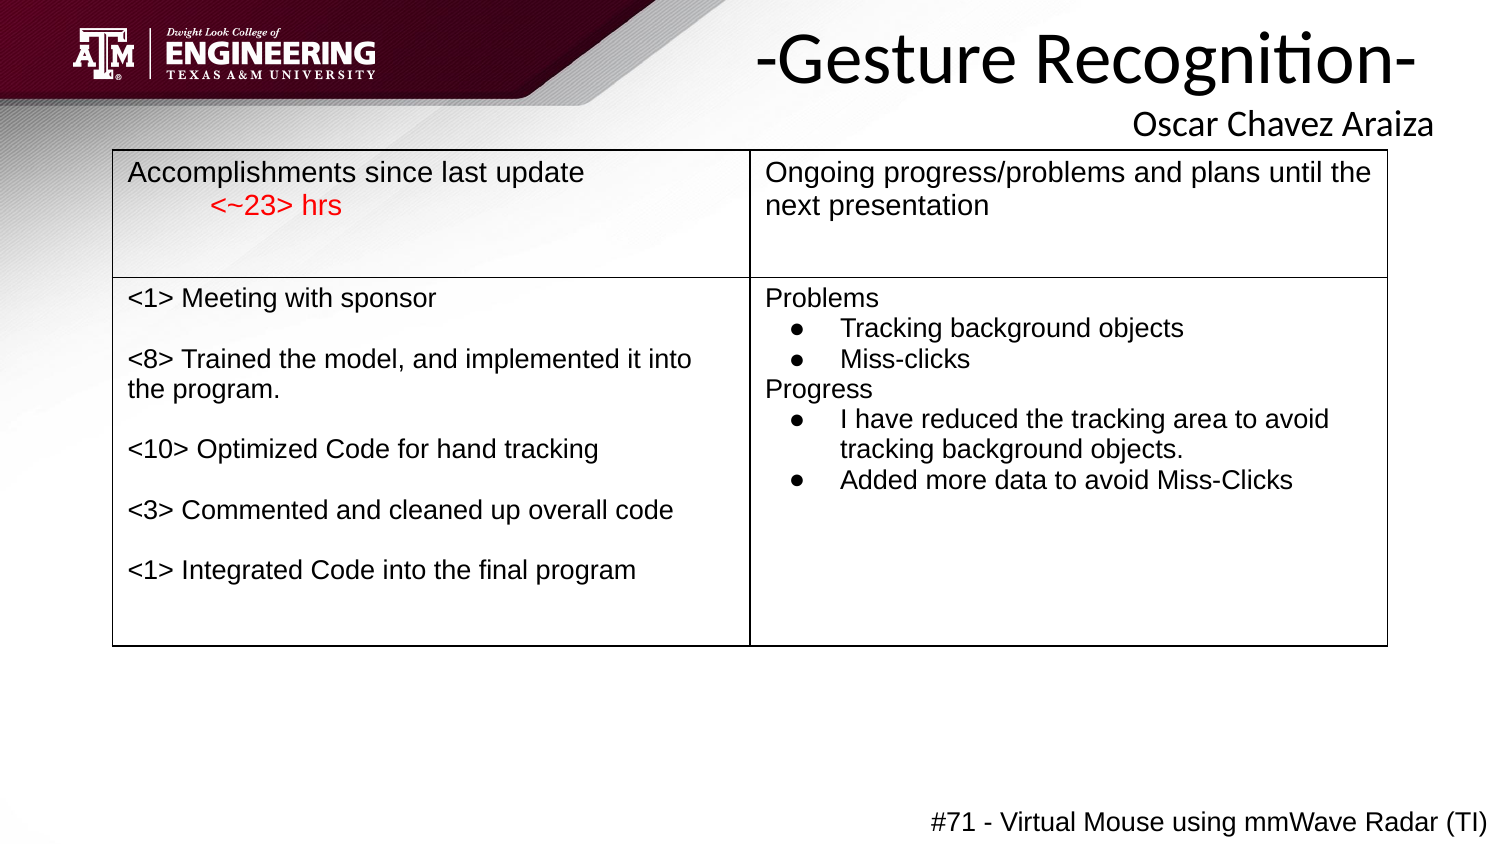

-Gesture Recognition-
 				Oscar Chavez Araiza
| Accomplishments since last update <~23> hrs | Ongoing progress/problems and plans until the next presentation |
| --- | --- |
| <1> Meeting with sponsor <8> Trained the model, and implemented it into the program. <10> Optimized Code for hand tracking <3> Commented and cleaned up overall code <1> Integrated Code into the final program | Problems Tracking background objects Miss-clicks Progress I have reduced the tracking area to avoid tracking background objects. Added more data to avoid Miss-Clicks |
#71 - Virtual Mouse using mmWave Radar (TI)